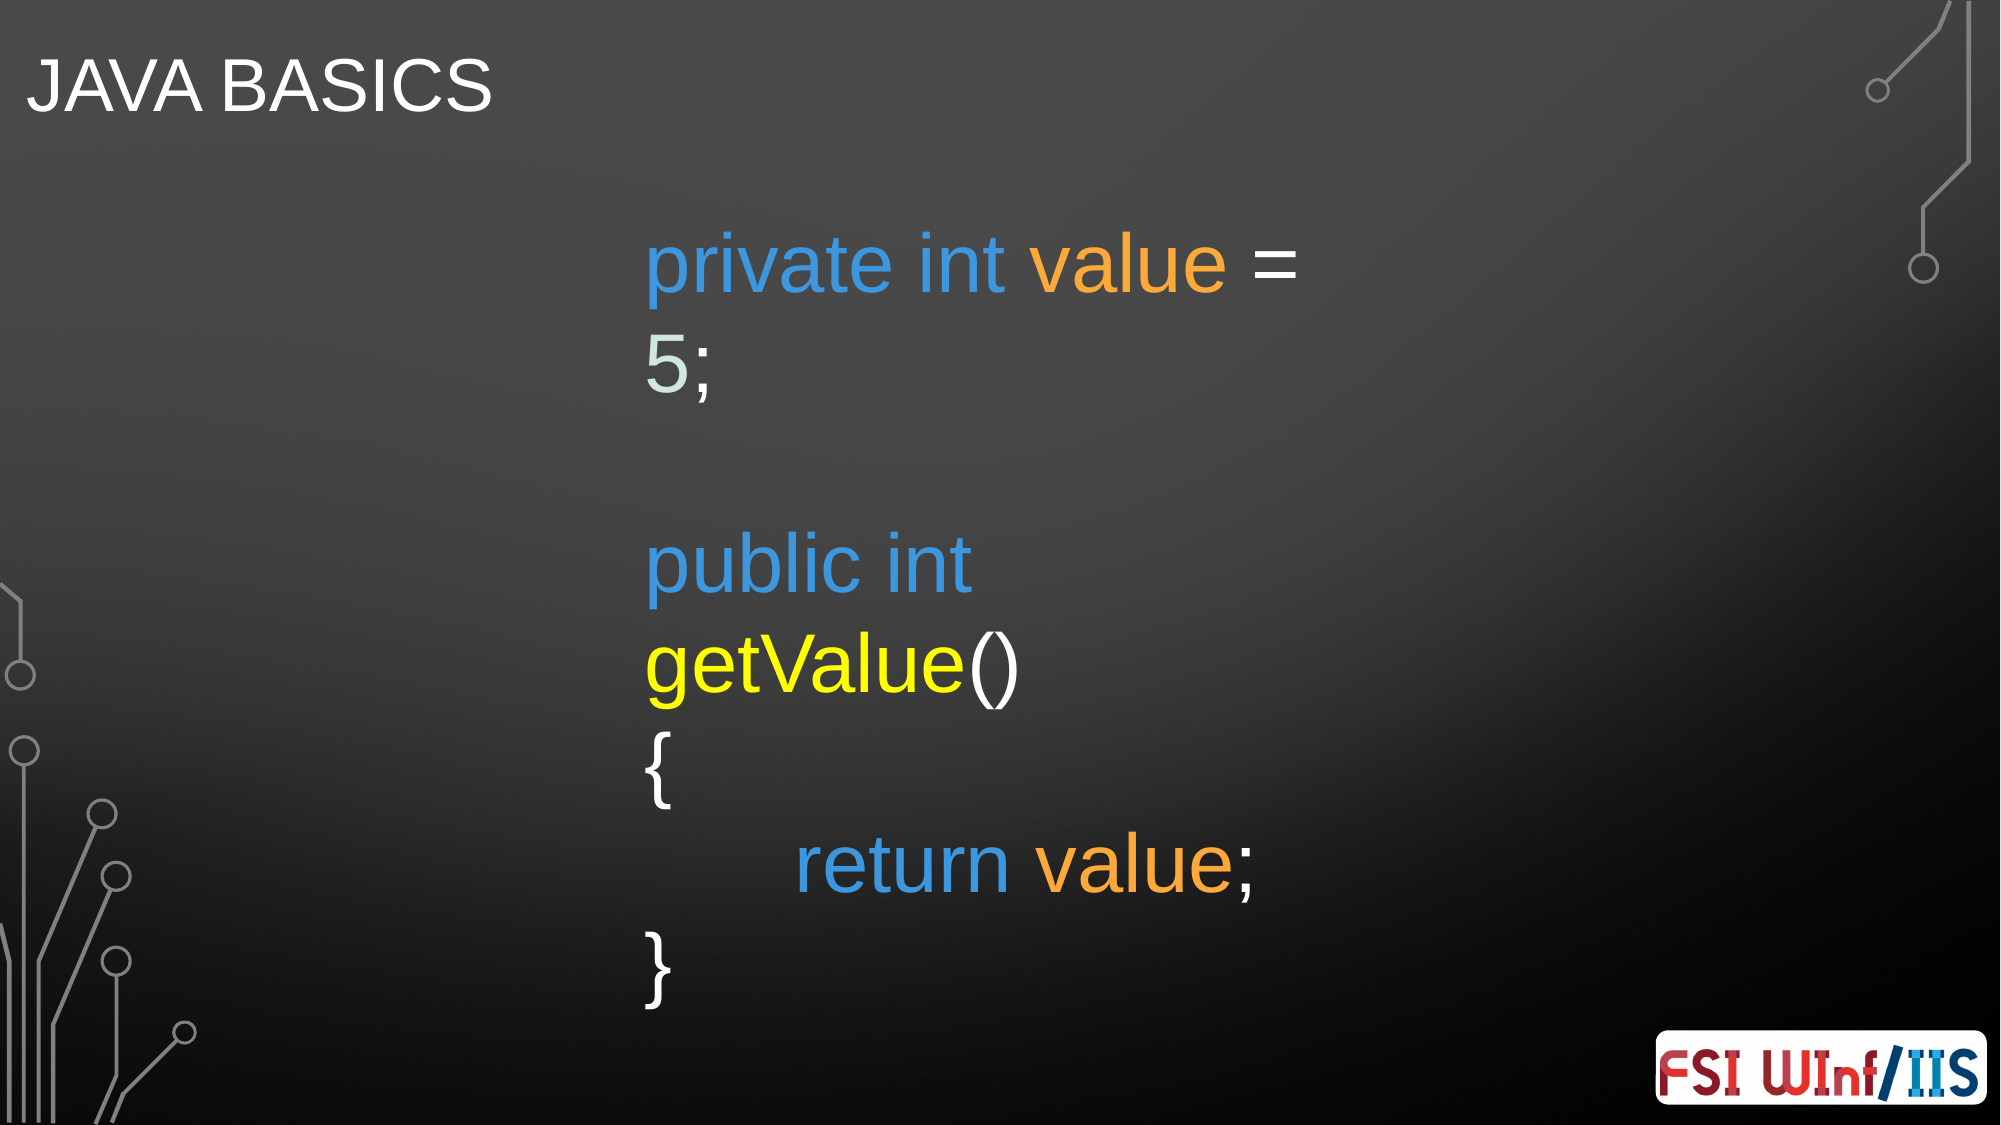

# Java Basics
private int value = 5;

public int getValue()
{
	return value;
}